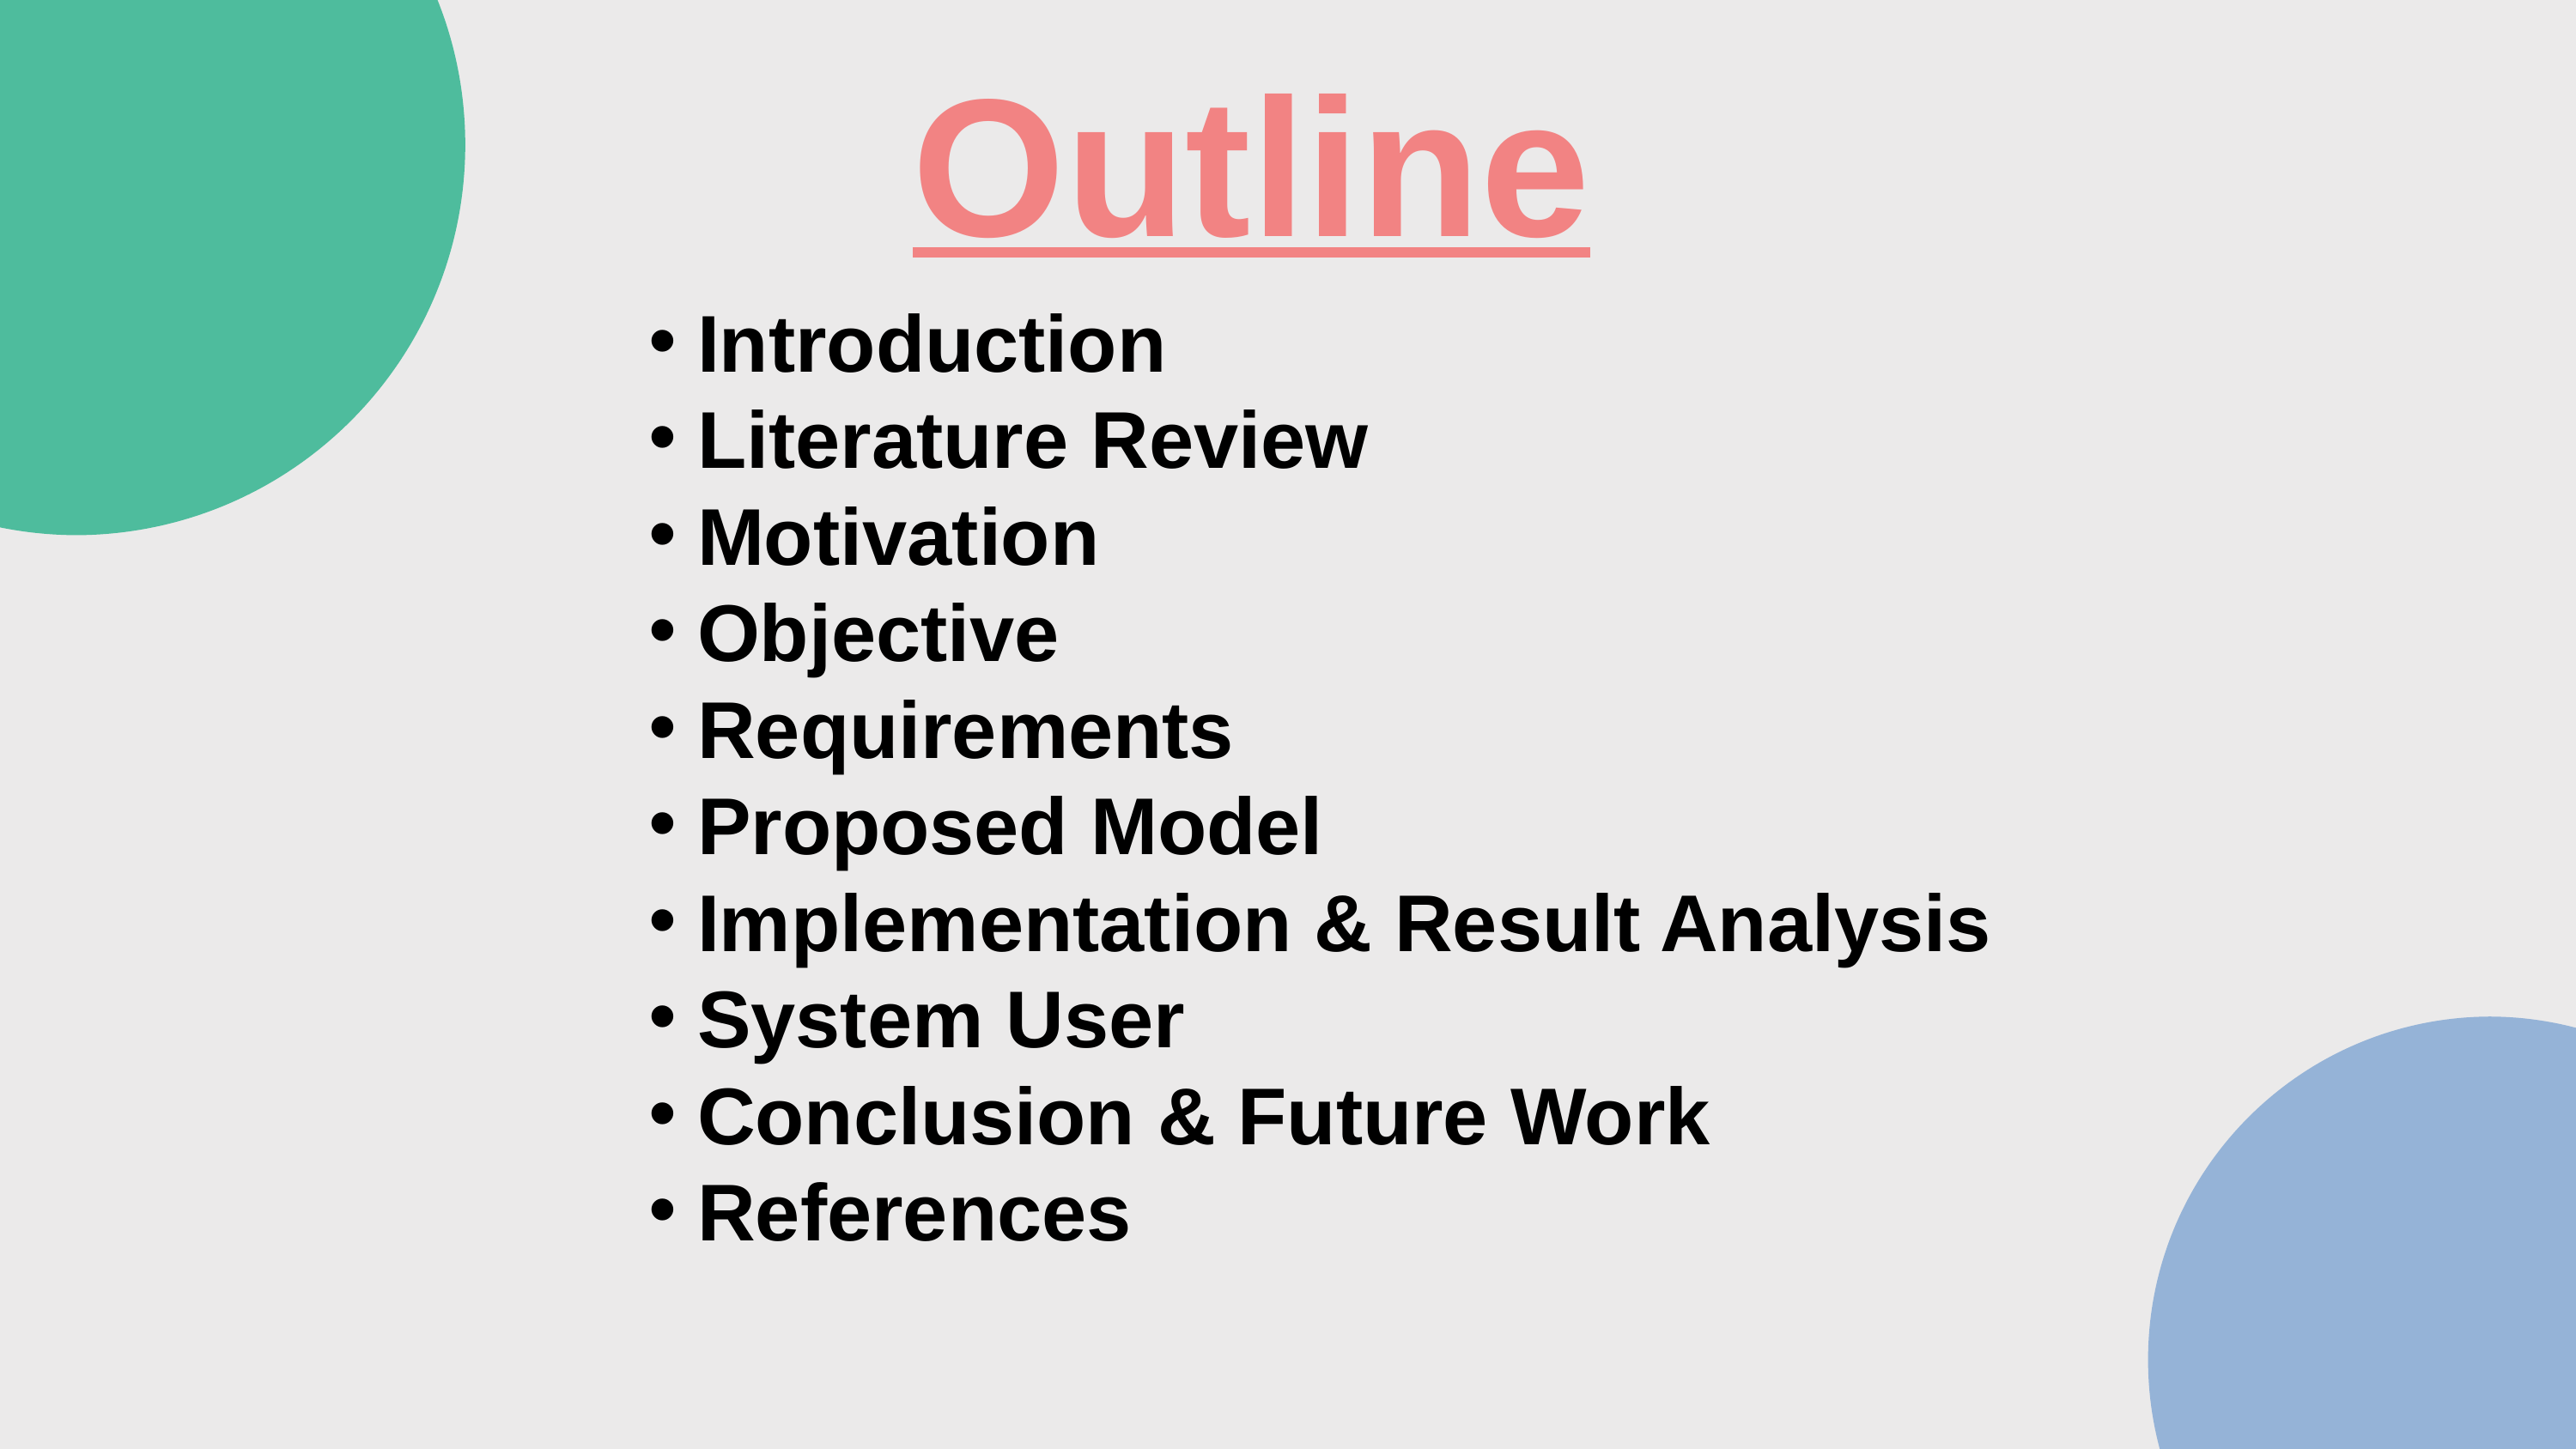

Outline
Introduction
Literature Review
Motivation
Objective
Requirements
Proposed Model
Implementation & Result Analysis
System User
Conclusion & Future Work
References